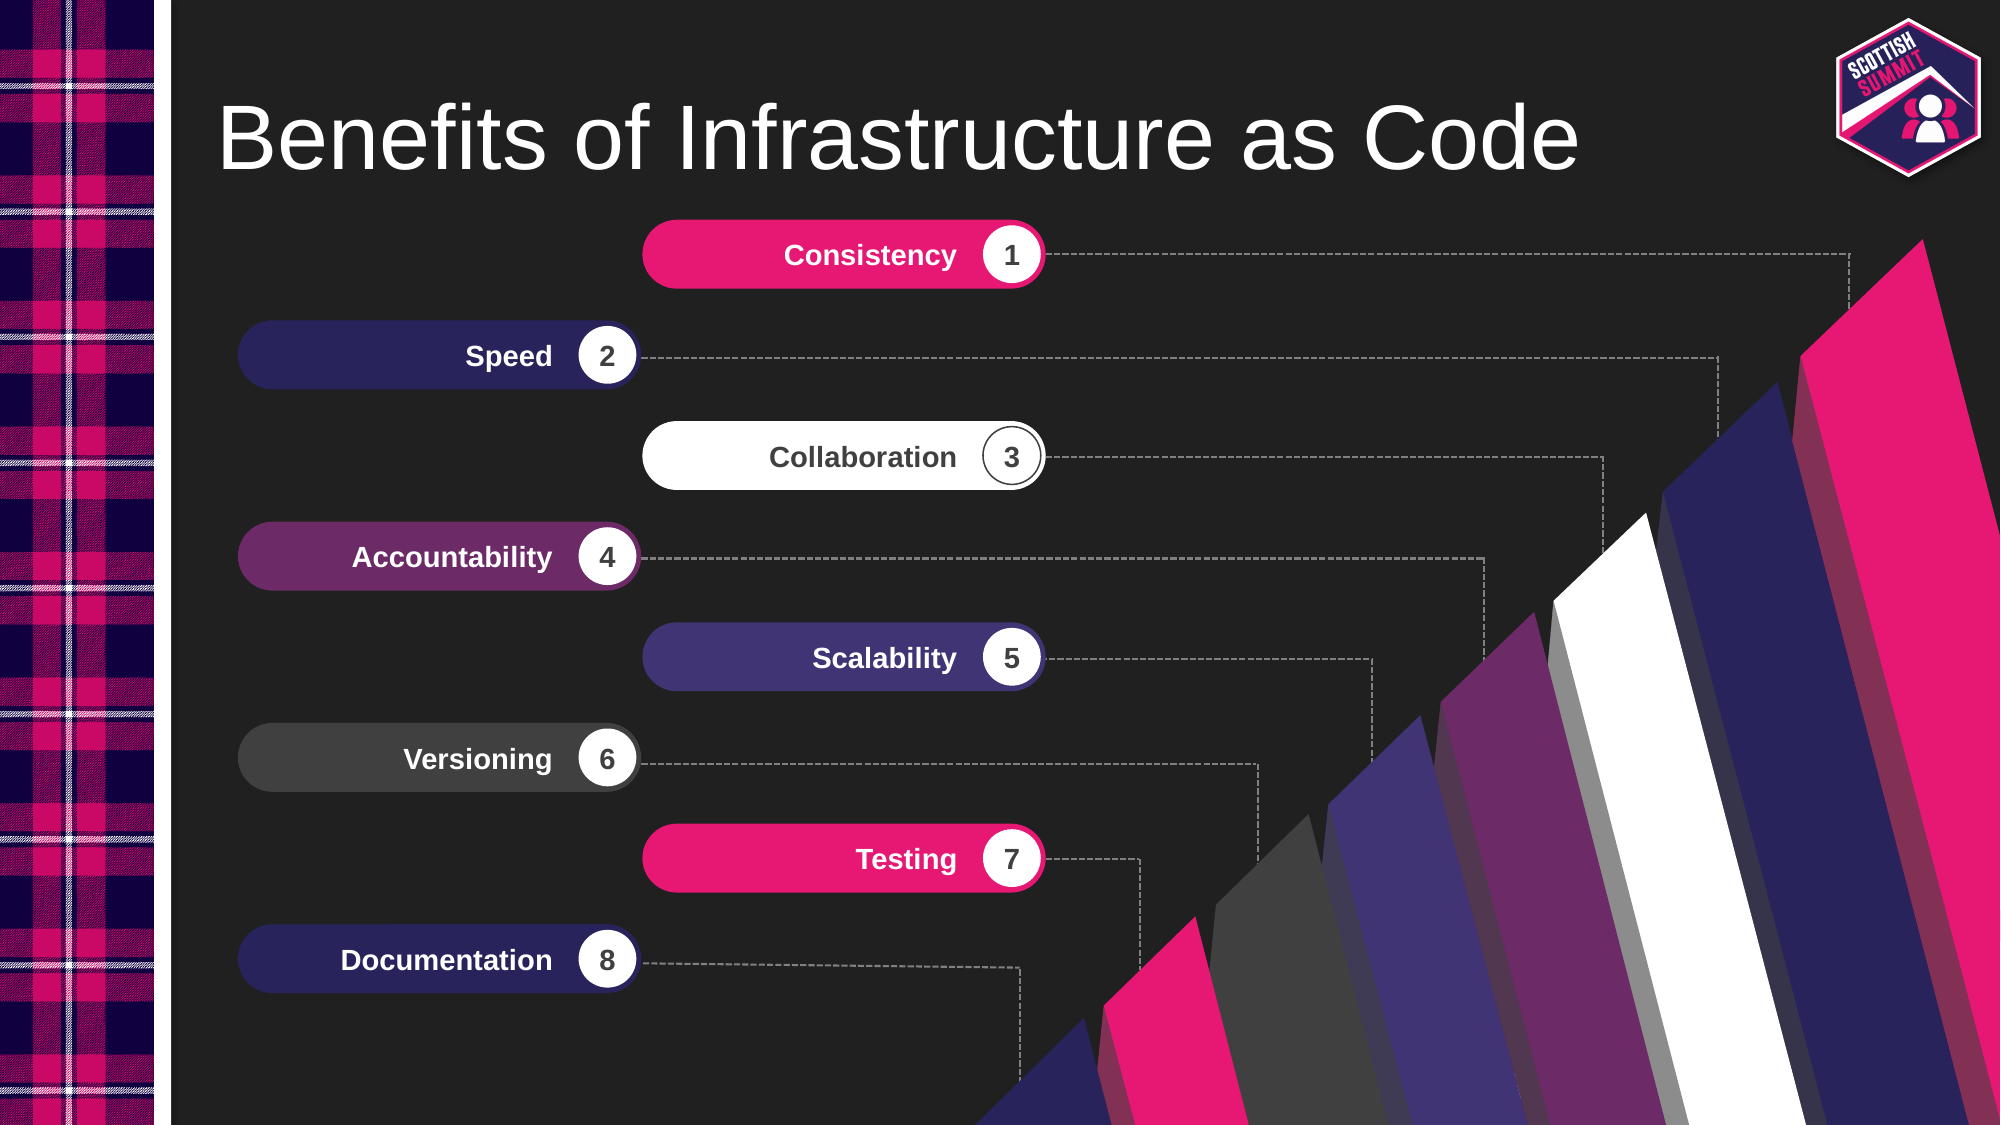

# Benefits of Infrastructure as Code

1
Consistency

2
Speed

3
Collaboration

4
Accountability

5
Scalability

6
Versioning

7
Testing

8
Documentation